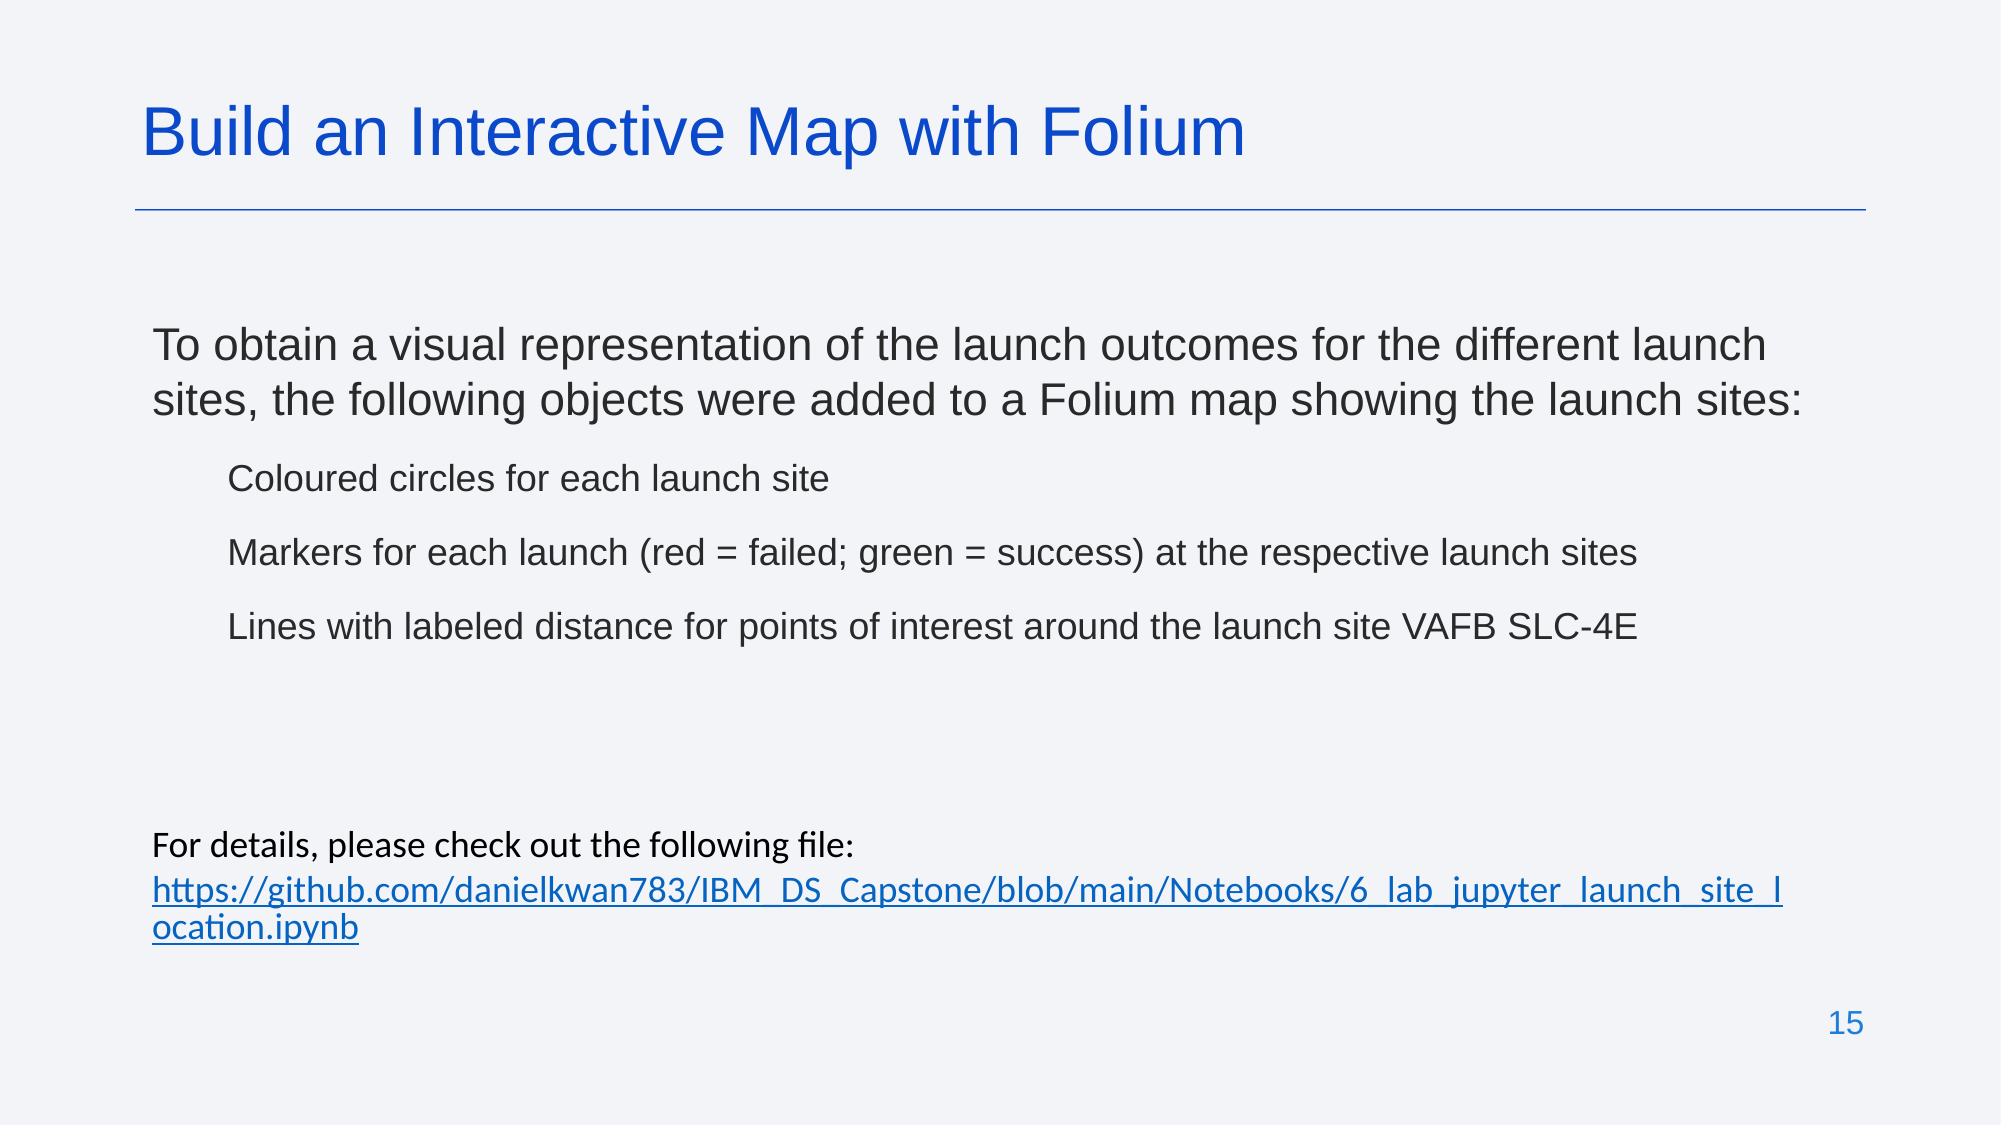

Build an Interactive Map with Folium
To obtain a visual representation of the launch outcomes for the different launch sites, the following objects were added to a Folium map showing the launch sites:
Coloured circles for each launch site
Markers for each launch (red = failed; green = success) at the respective launch sites
Lines with labeled distance for points of interest around the launch site VAFB SLC-4E

For details, please check out the following file:
https://github.com/danielkwan783/IBM_DS_Capstone/blob/main/Notebooks/6_lab_jupyter_launch_site_location.ipynb
15